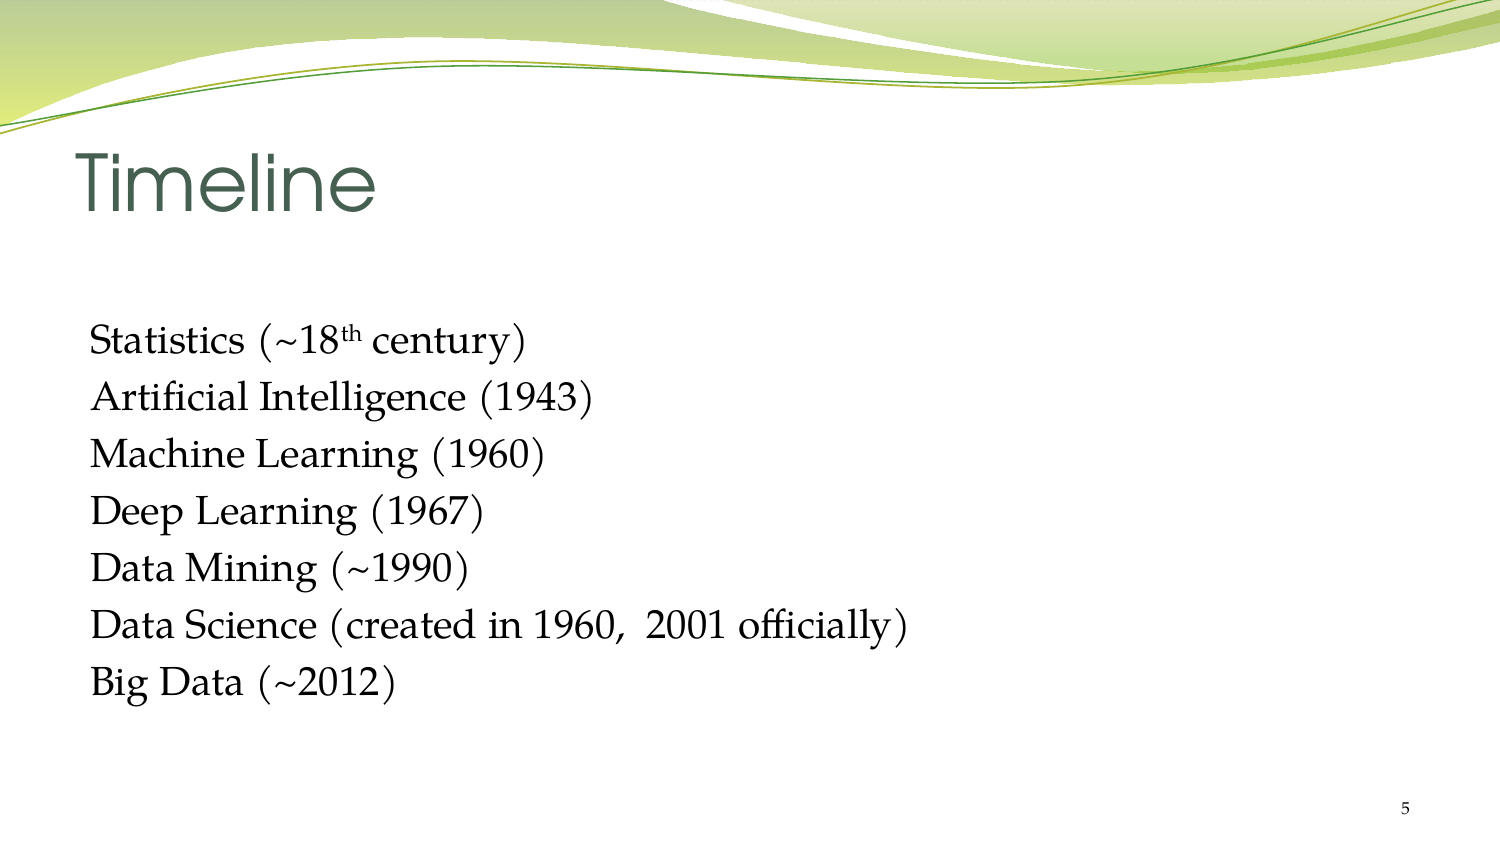

# Timeline
Statistics (~18th century)
Artificial Intelligence (1943)
Machine Learning (1960)
Deep Learning (1967)
Data Mining (~1990)
Data Science (created in 1960,  2001 officially)
Big Data (~2012)
5